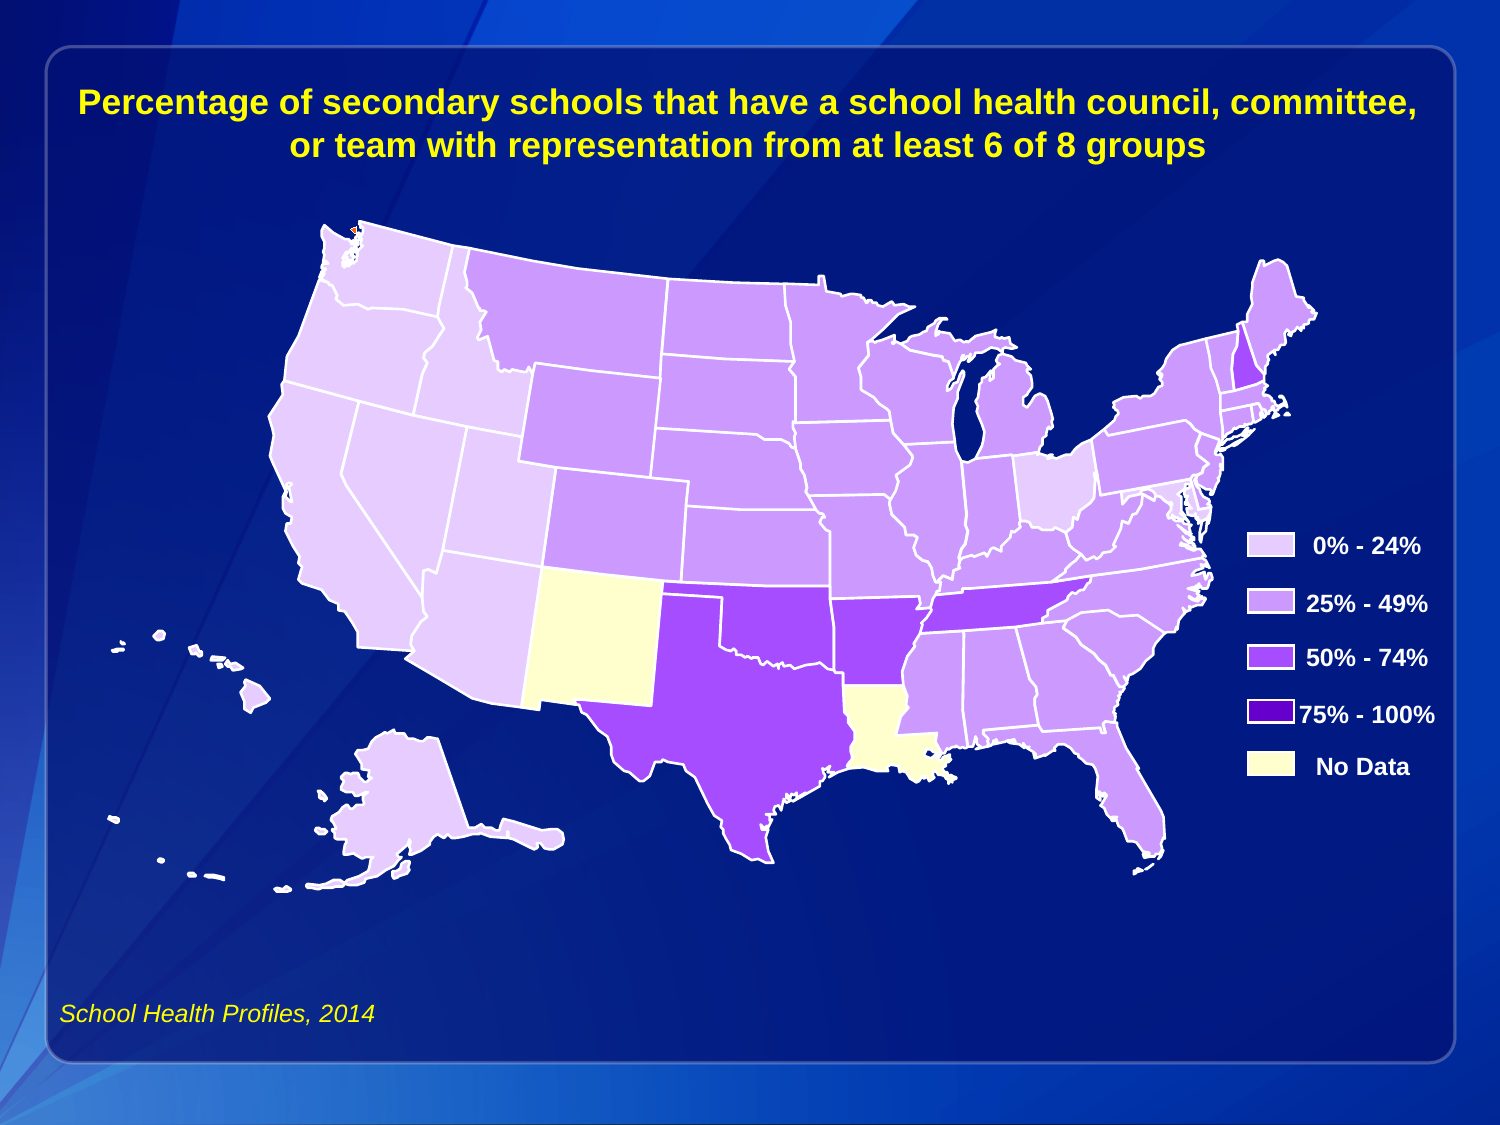

Percentage of secondary schools that have a school health council, committee, or team with representation from at least 6 of 8 groups

0% - 24%

25% - 49%

50% - 74%

75% - 100%

No Data

School Health Profiles, 2014